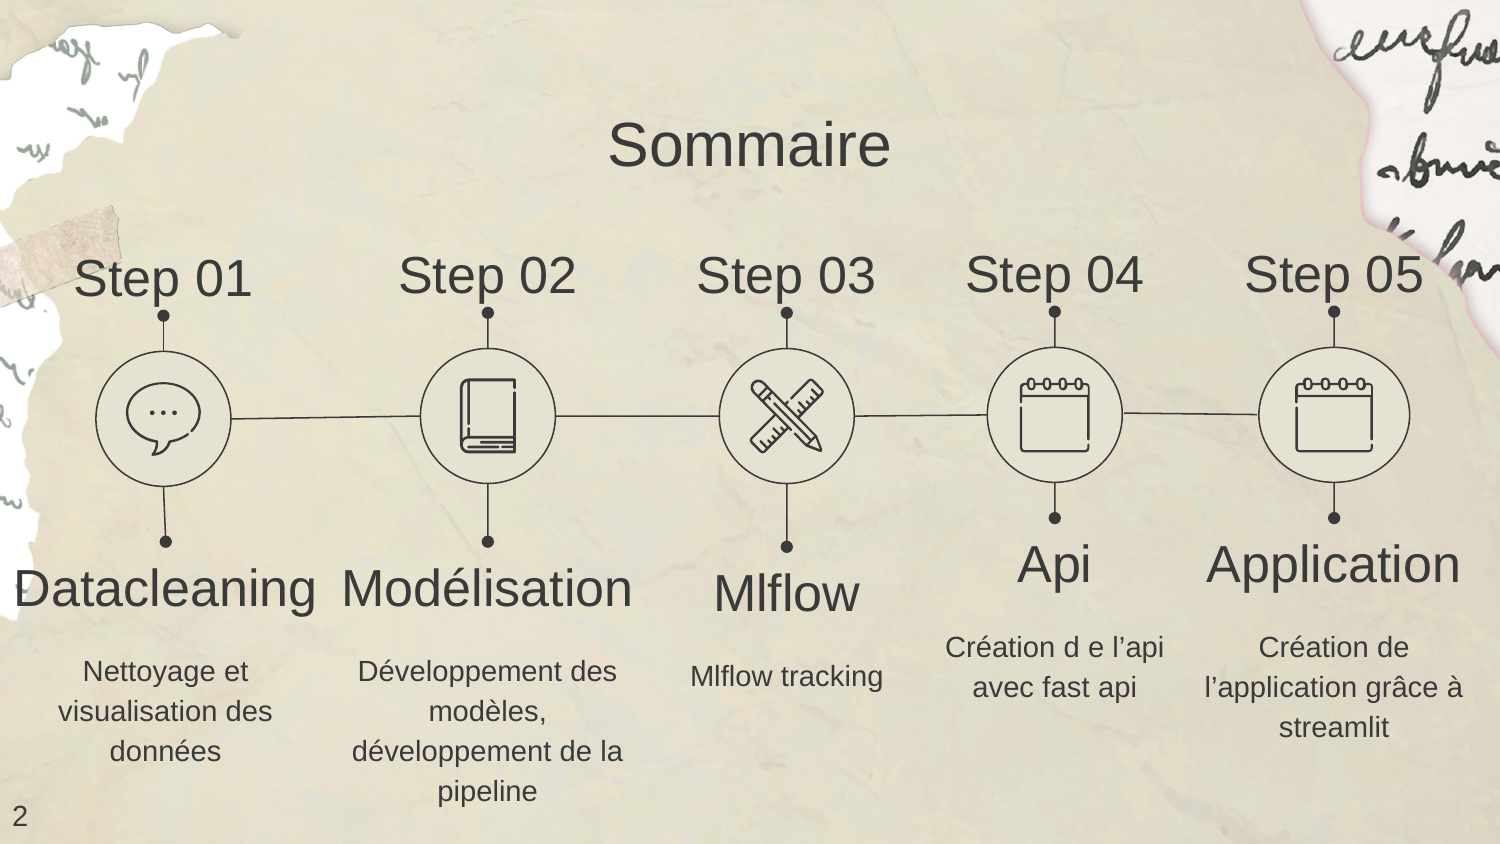

# Sommaire
Step 04

Api
Création d e l’api avec fast api
Step 05

Application
Création de l’application grâce à streamlit
Step 02

Modélisation
Développement des modèles, développement de la pipeline
Step 03
Step 01

Datacleaning
Nettoyage et visualisation des données

Mlflow
Mlflow tracking
2